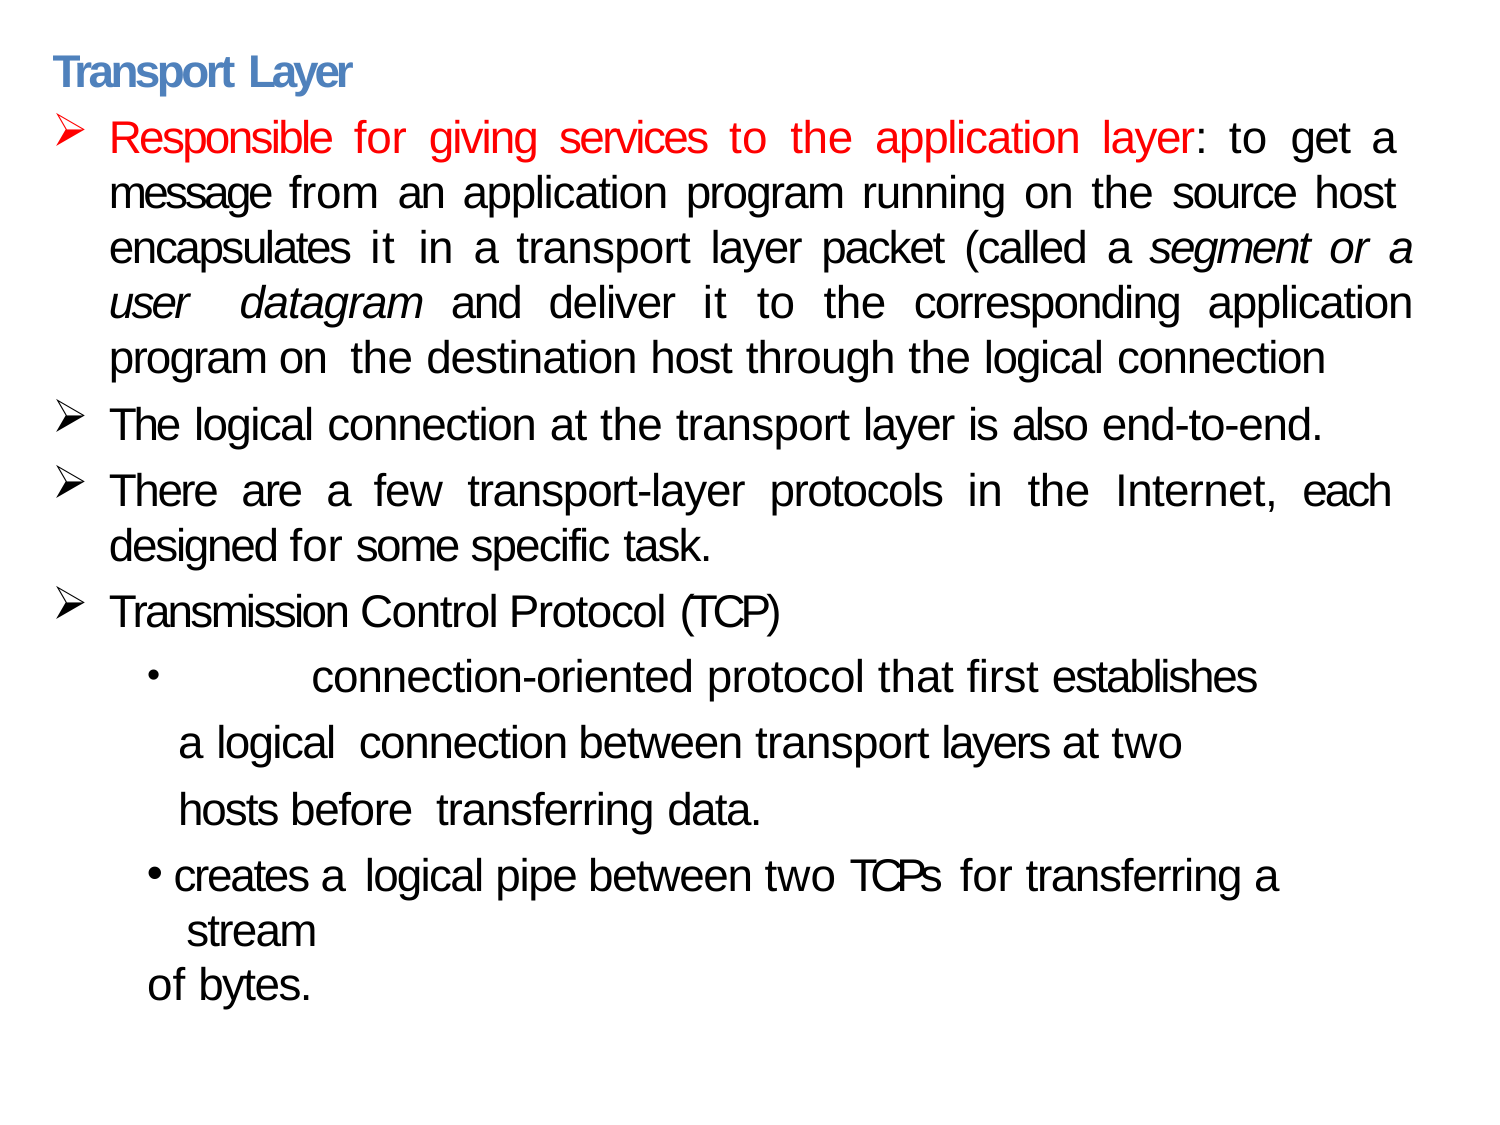

Transport Layer
Responsible for giving services to the application layer: to get a  message from an application program running on the source host  encapsulates it in a transport layer packet (called a segment or a user  datagram and deliver it to the corresponding application program on  the destination host through the logical connection
The logical connection at the transport layer is also end-to-end.
There are a few transport-layer protocols in the Internet, each  designed for some specific task.
Transmission Control Protocol (TCP)
	connection-oriented protocol that first establishes a logical  connection between transport layers at two hosts before  transferring data.
creates a  logical pipe between two TCPs   for transferring a  stream
of bytes.